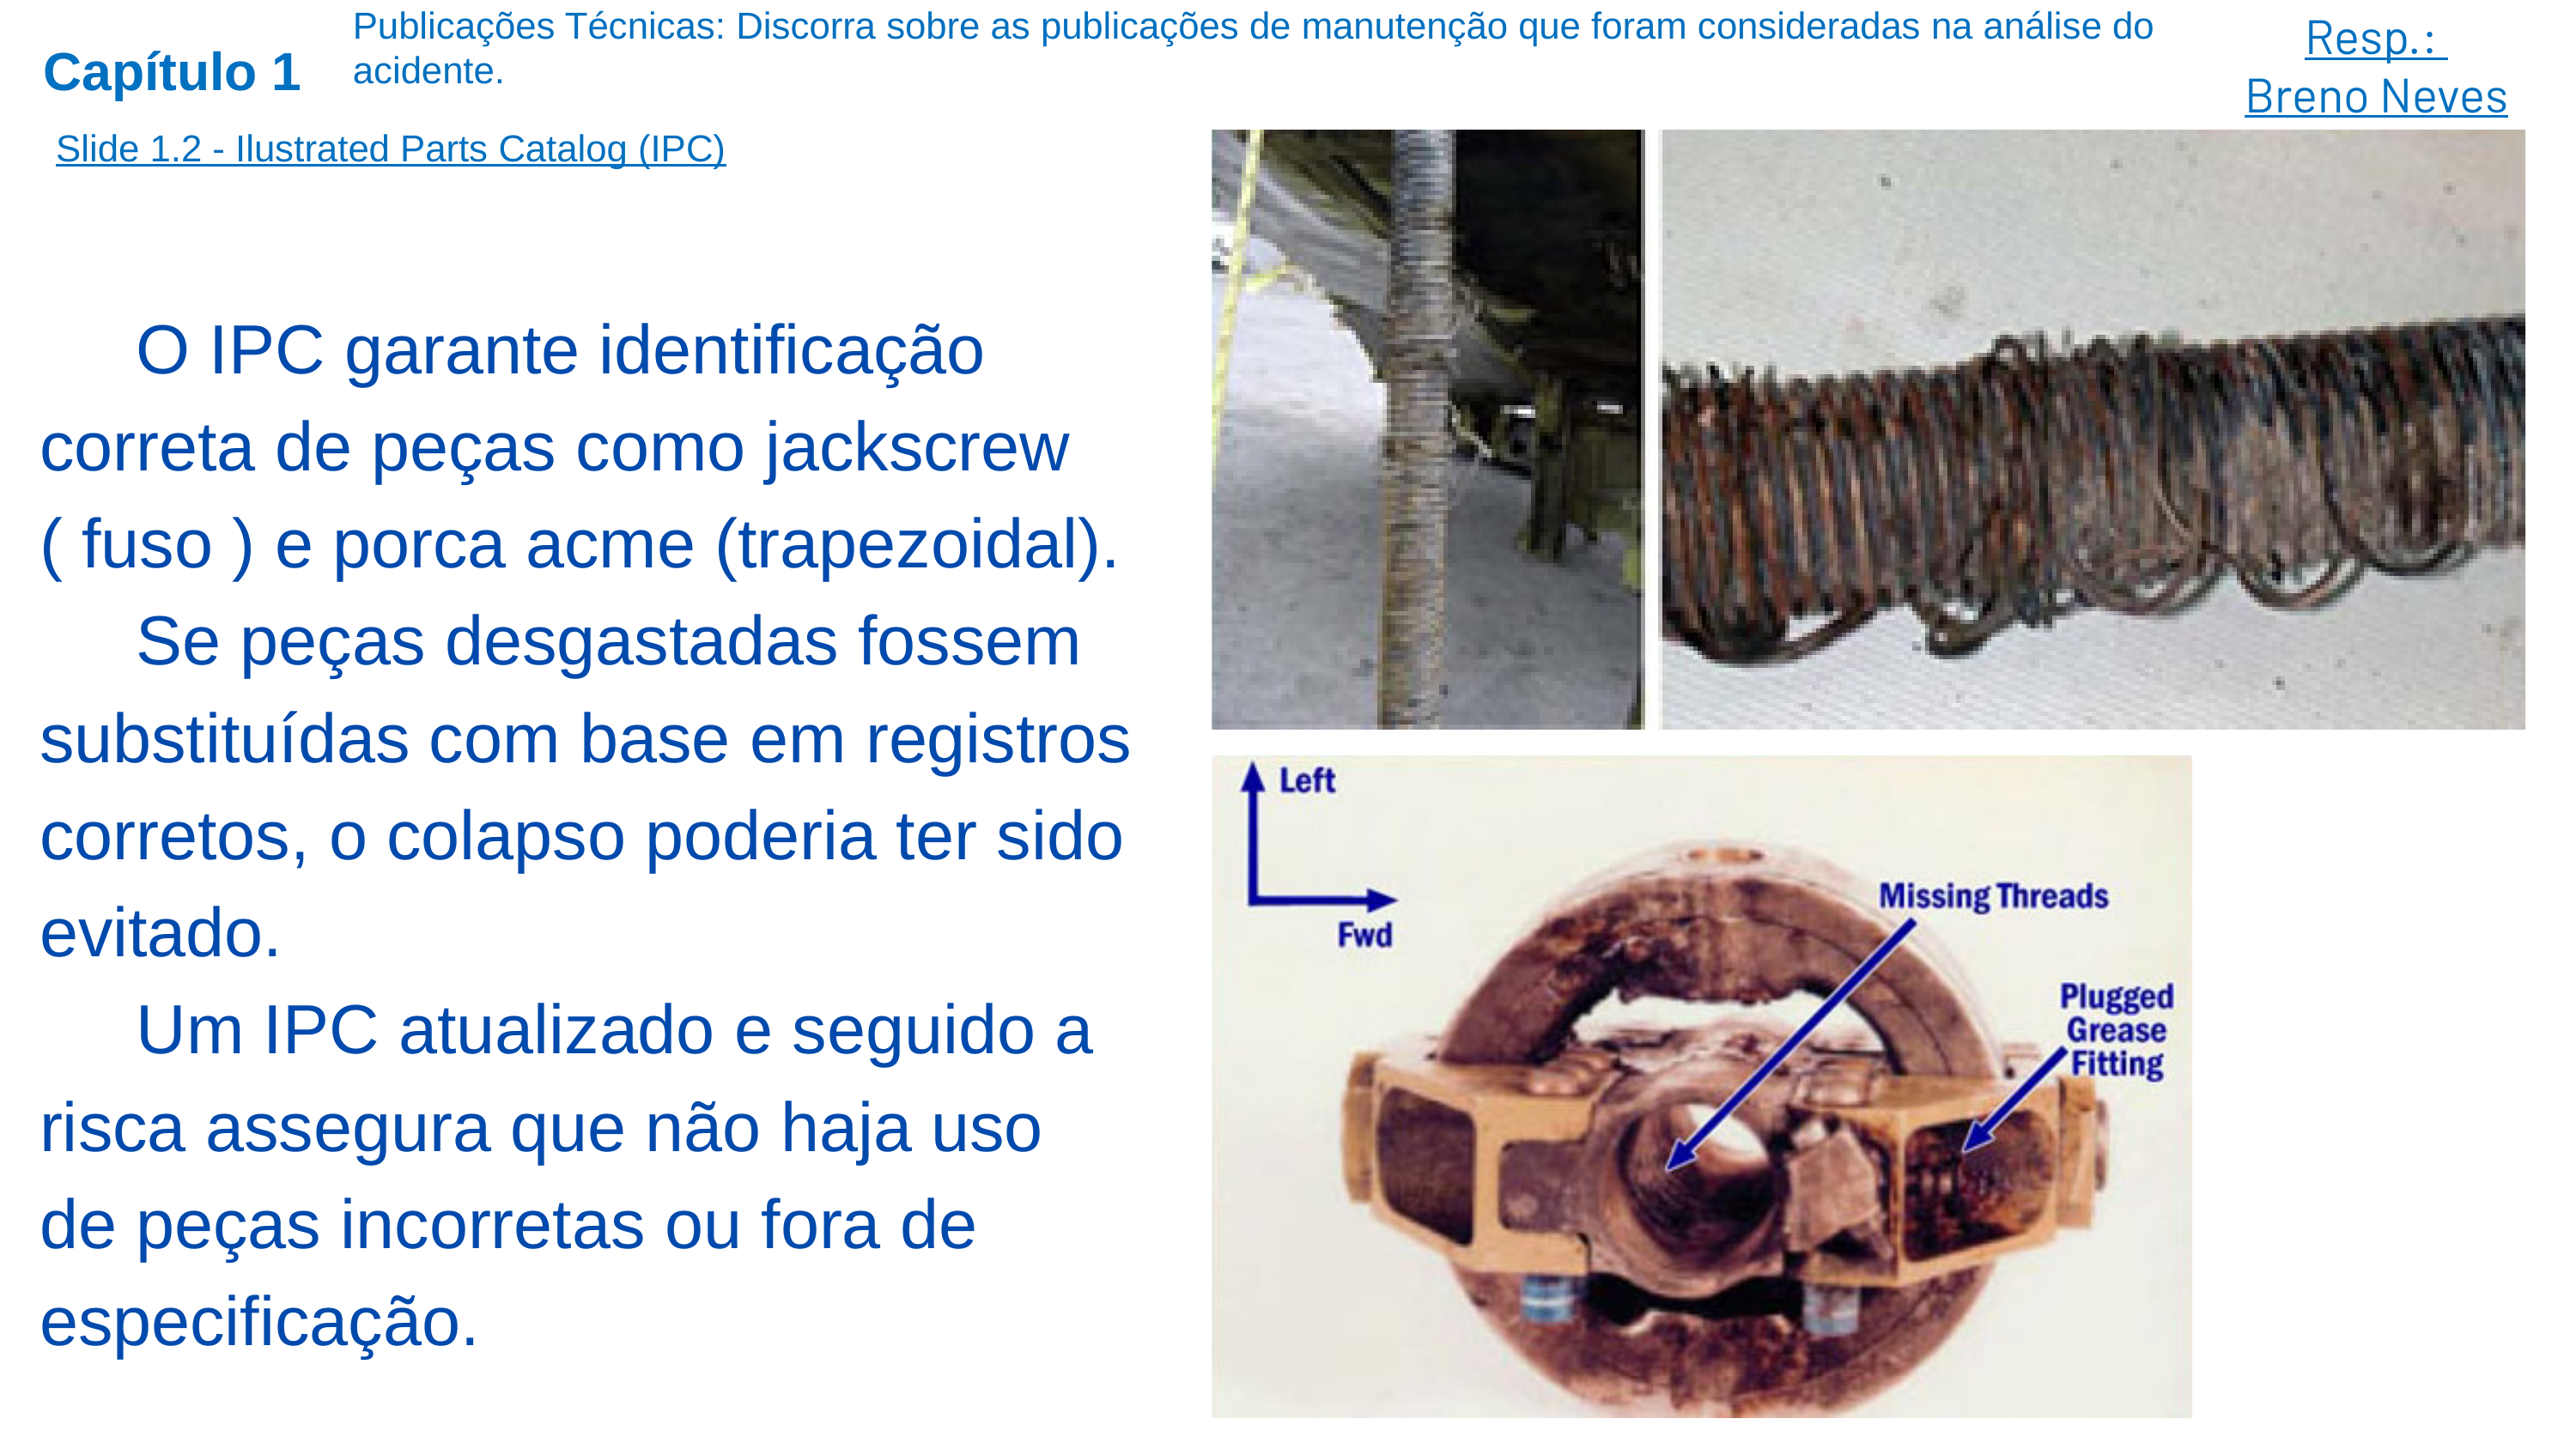

Publicações Técnicas: Discorra sobre as publicações de manutenção que foram consideradas na análise do acidente.

Resp.:
Breno Neves

Capítulo 1
Slide 1.2 - Ilustrated Parts Catalog (IPC)

     O IPC garante identificação correta de peças como jackscrew   ( fuso ) e porca acme (trapezoidal).
     Se peças desgastadas fossem substituídas com base em registros corretos, o colapso poderia ter sido evitado.
     Um IPC atualizado e seguido a risca assegura que não haja uso de peças incorretas ou fora de especificação.